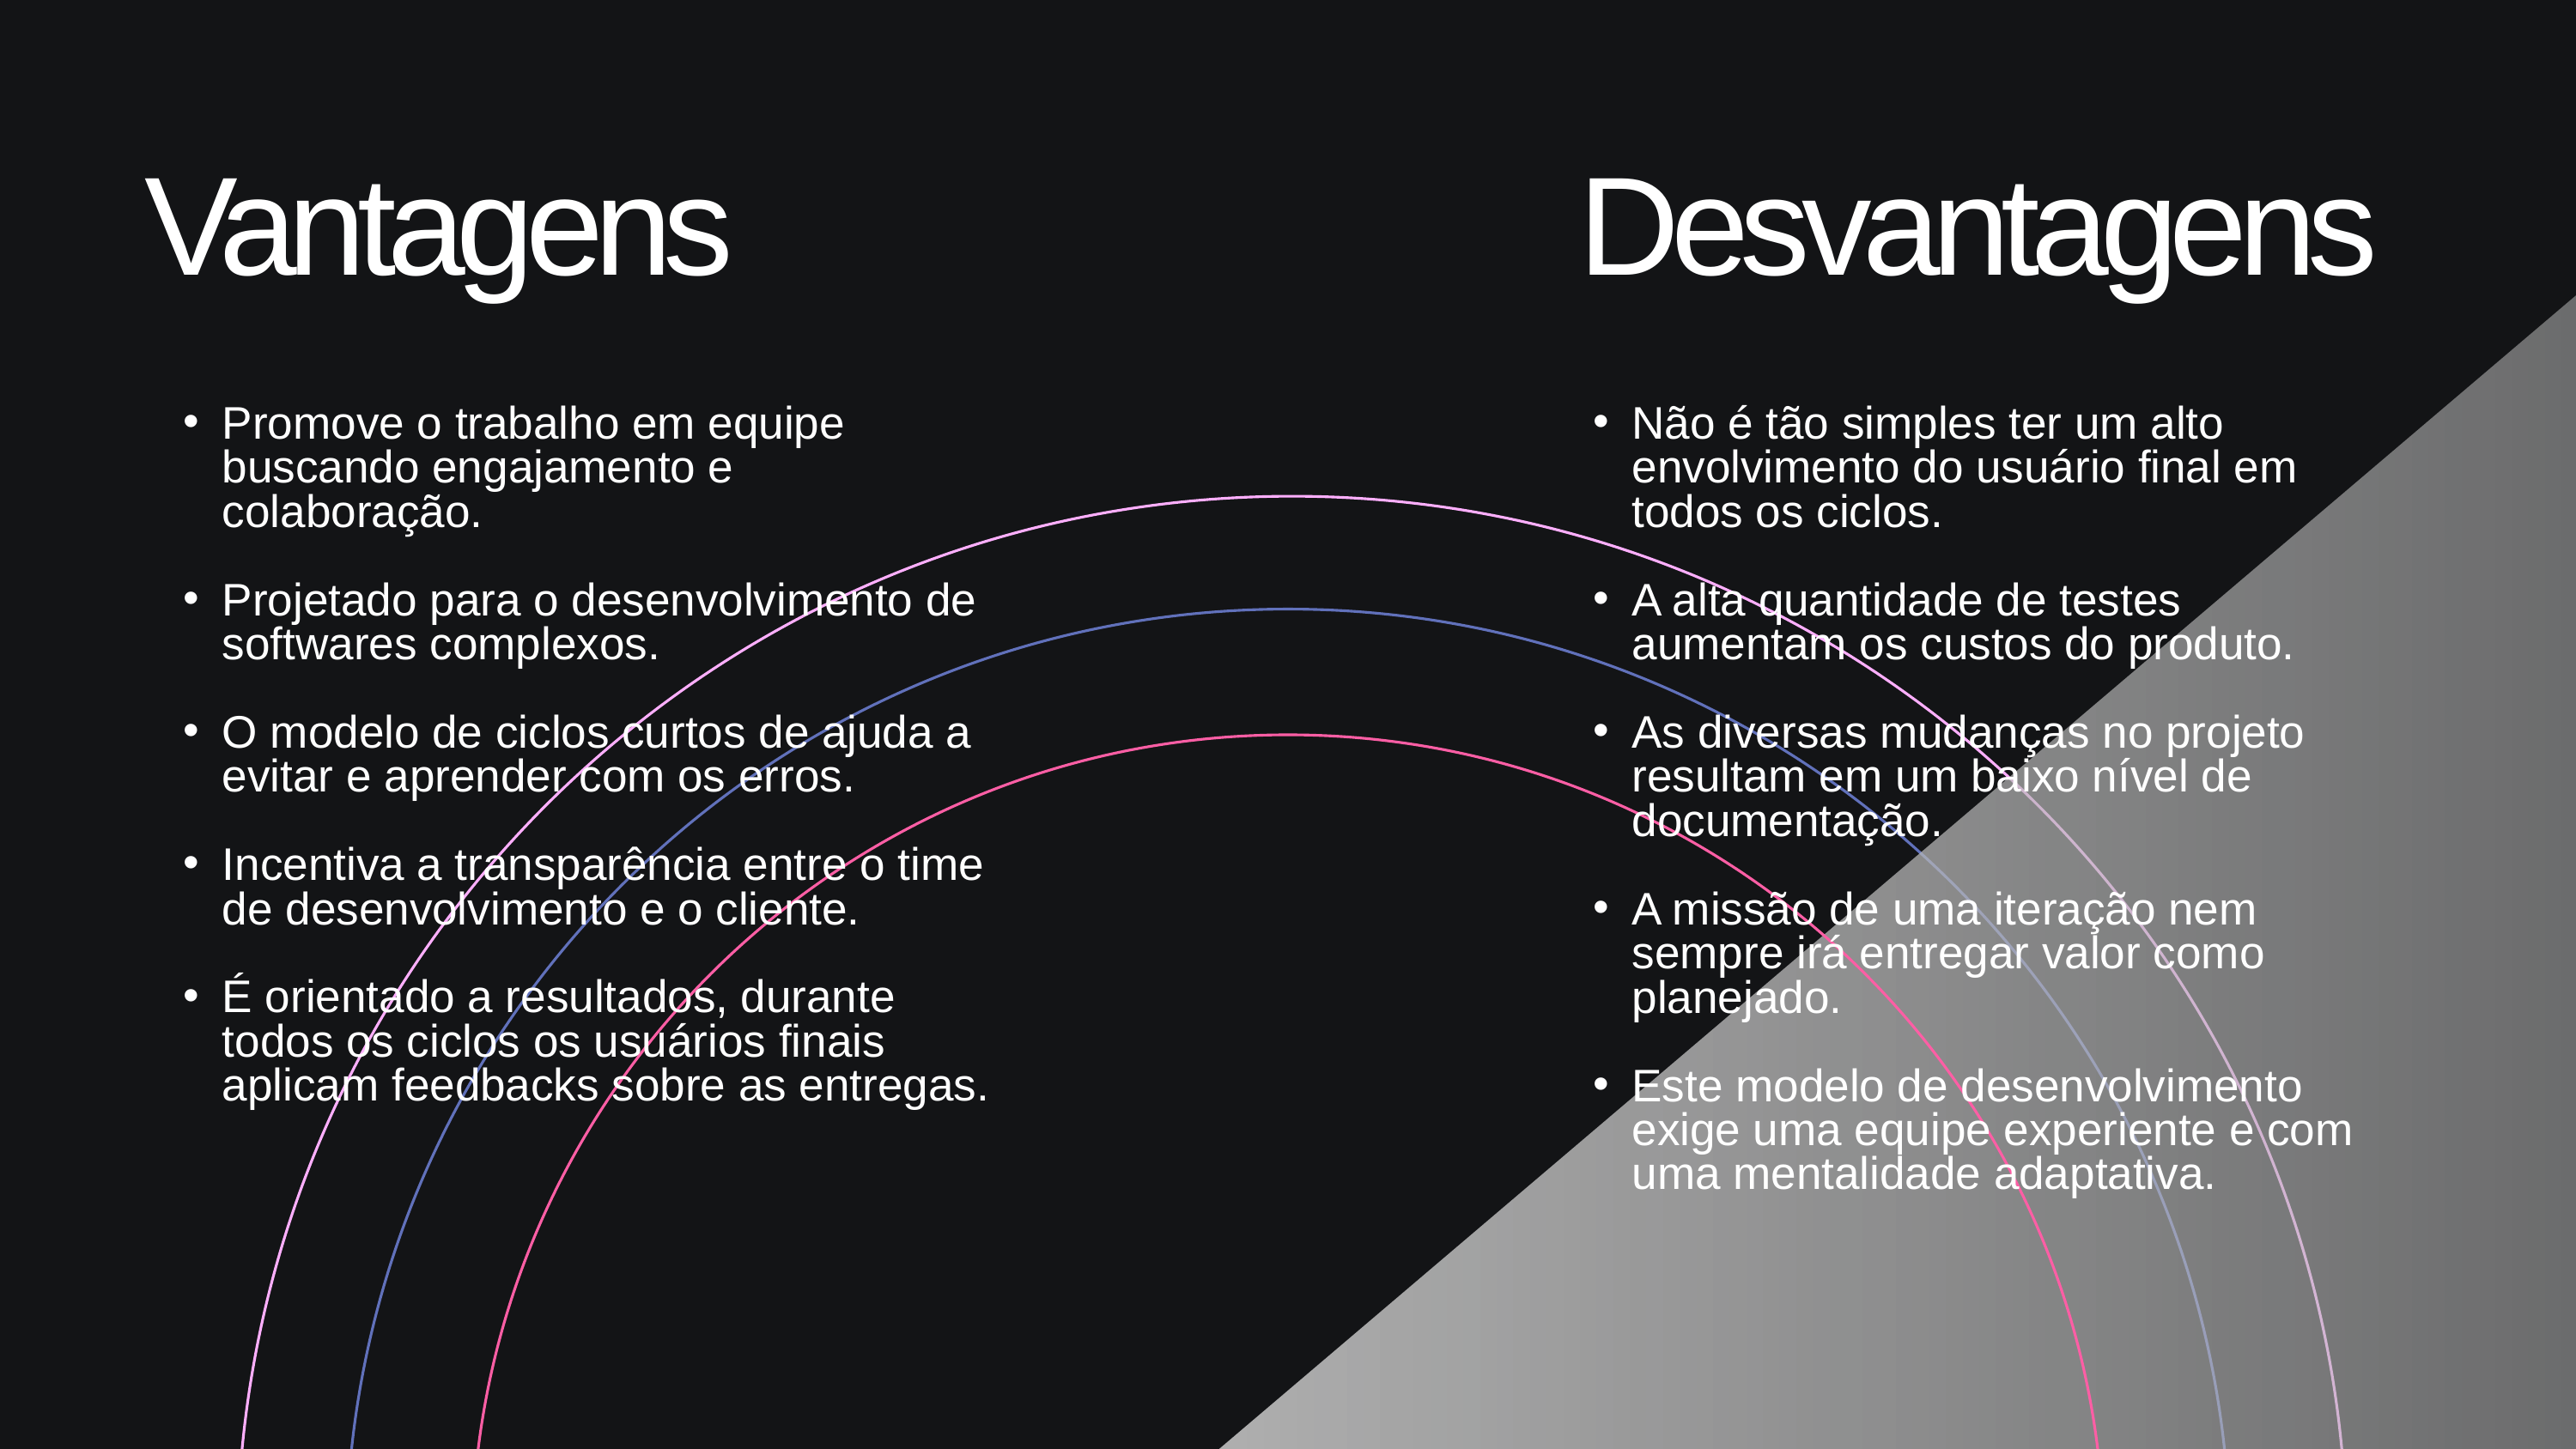

Vantagens
Desvantagens
Promove o trabalho em equipe buscando engajamento e colaboração.

Projetado para o desenvolvimento de softwares complexos.

O modelo de ciclos curtos de ajuda a evitar e aprender com os erros.

Incentiva a transparência entre o time de desenvolvimento e o cliente.

É orientado a resultados, durante todos os ciclos os usuários finais aplicam feedbacks sobre as entregas.

Não é tão simples ter um alto envolvimento do usuário final em todos os ciclos.

A alta quantidade de testes aumentam os custos do produto.

As diversas mudanças no projeto resultam em um baixo nível de documentação.

A missão de uma iteração nem sempre irá entregar valor como planejado.

Este modelo de desenvolvimento exige uma equipe experiente e com uma mentalidade adaptativa.